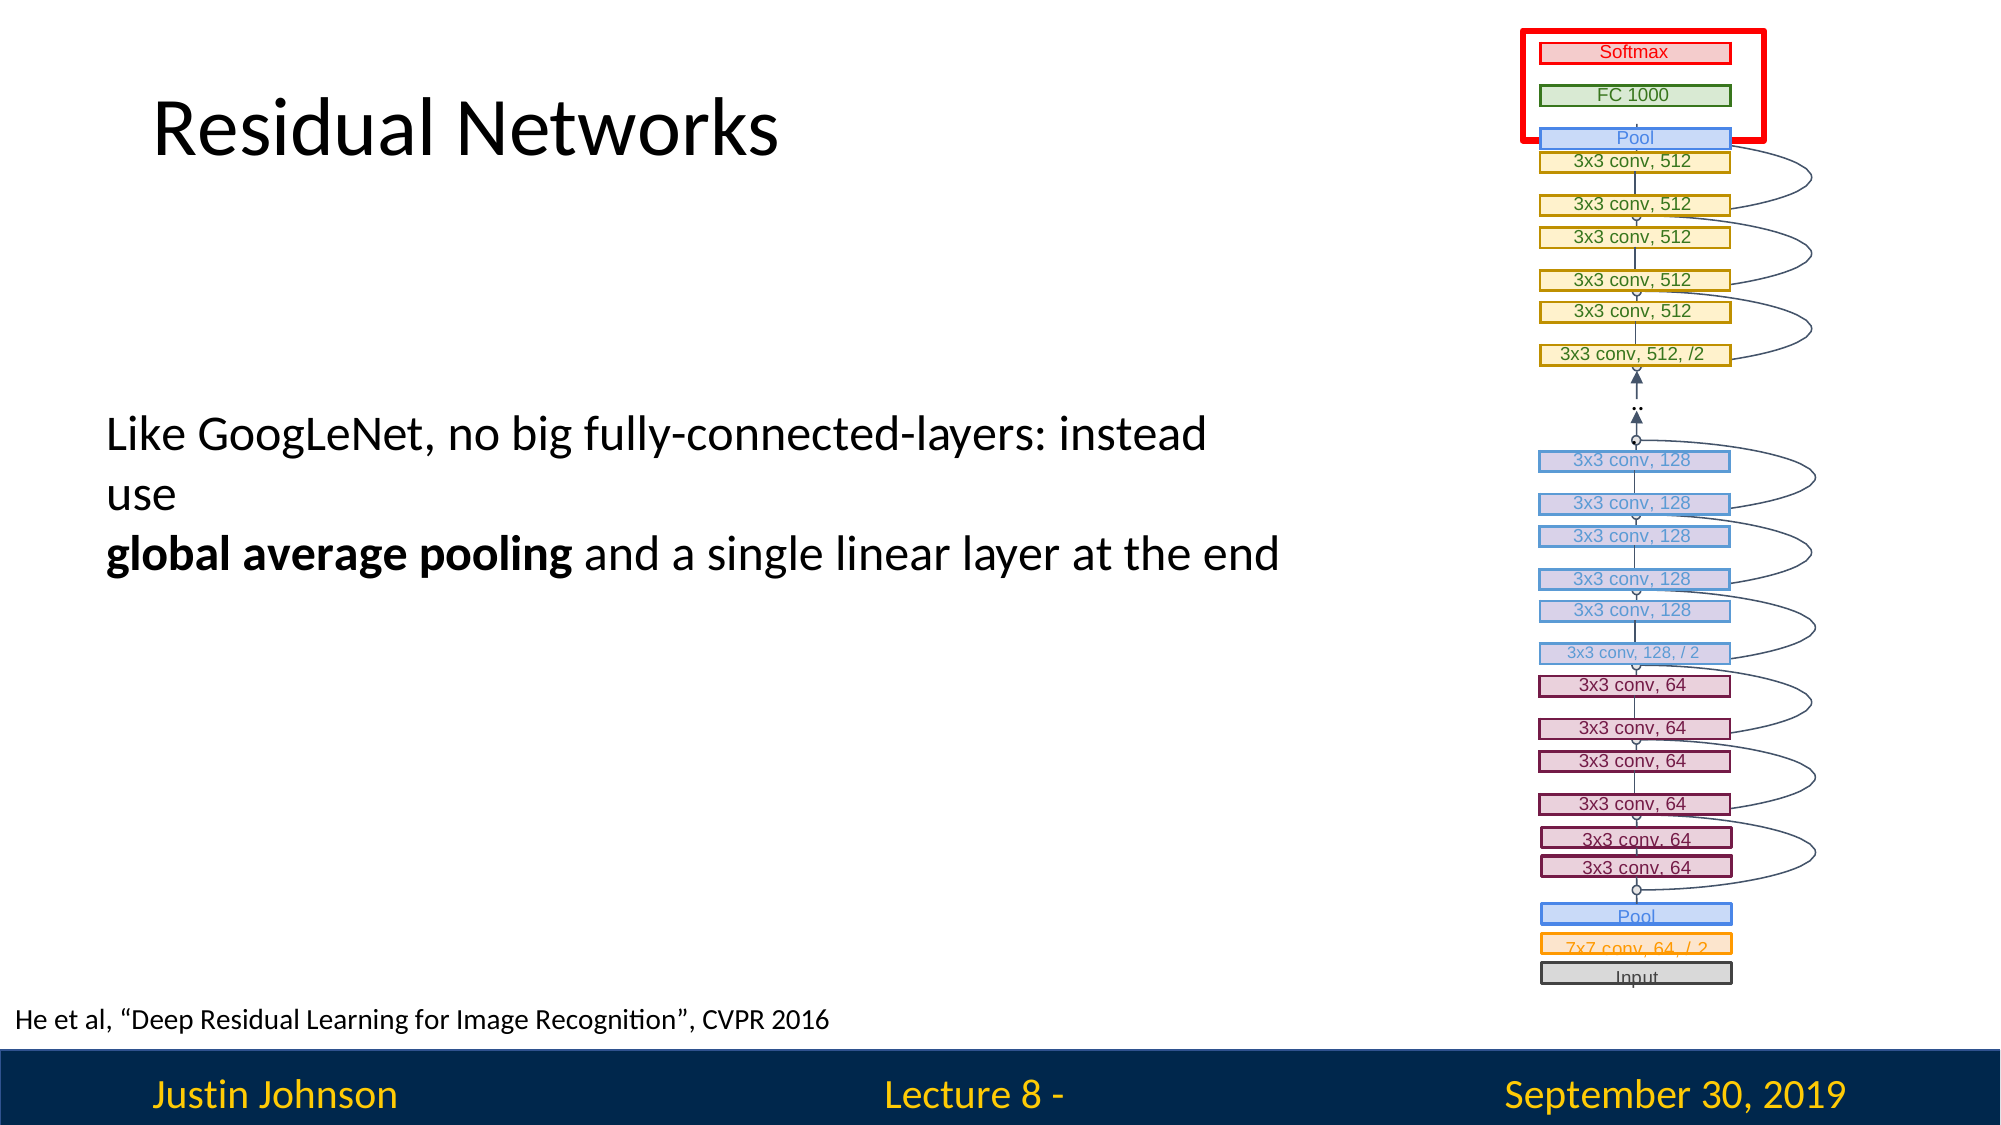

| Softmax |
| --- |
|  |
| FC 1000 |
|  |
| Pool |
# Residual Networks

| 3x3 conv, 512 |  |
| --- | --- |
|  |  |
| 3x3 conv, 512 |  |

| 3x3 conv, 512 |  |
| --- | --- |
|  |  |
| 3x3 conv, 512 |  |

| 3x3 conv, 512 |  |
| --- | --- |
|  |  |
| 3x3 conv, 512, /2 |  |

..
.
Like GoogLeNet, no big fully-connected-layers: instead use
global average pooling and a single linear layer at the end

| 3x3 conv, 128 |  |
| --- | --- |
|  |  |
| 3x3 conv, 128 |  |

| 3x3 conv, 128 |  |
| --- | --- |
|  |  |
| 3x3 conv, 128 |  |

| 3x3 conv, 128 |  |
| --- | --- |
|  |  |
| 3x3 conv, 128, / 2 |  |

| 3x3 conv, 64 |  |
| --- | --- |
|  |  |
| 3x3 conv, 64 |  |

| 3x3 conv, 64 |  |
| --- | --- |
|  |  |
| 3x3 conv, 64 |  |

3x3 conv, 64
3x3 conv, 64

Pool
7x7 conv, 64, / 2 Input

He et al, “Deep Residual Learning for Image Recognition”, CVPR 2016
Justin Johnson
September 30, 2019
Lecture 8 - 376